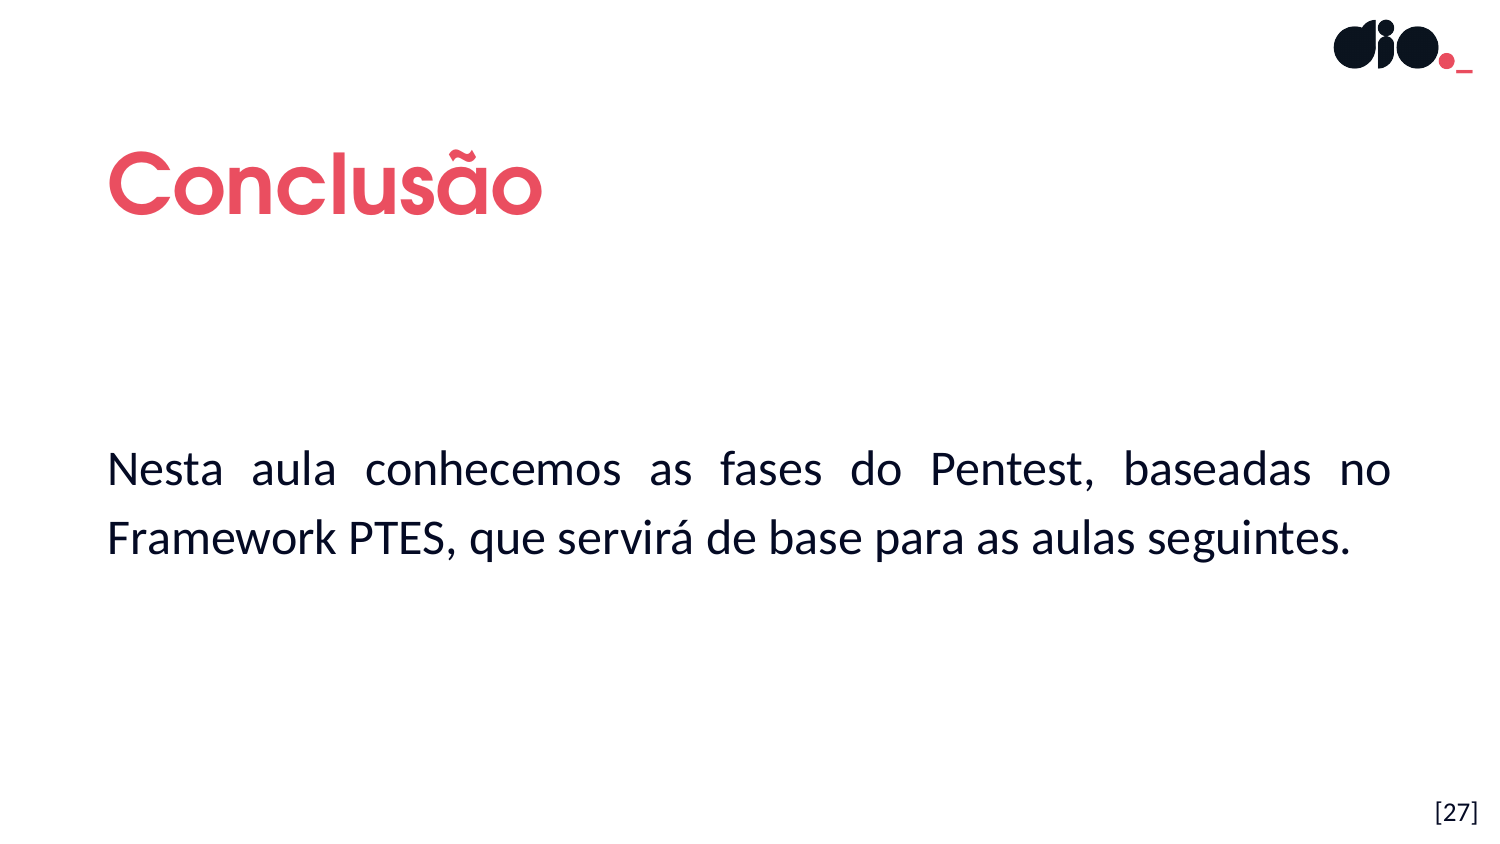

Conclusão
Nesta aula conhecemos as fases do Pentest, baseadas no Framework PTES, que servirá de base para as aulas seguintes.
[27]